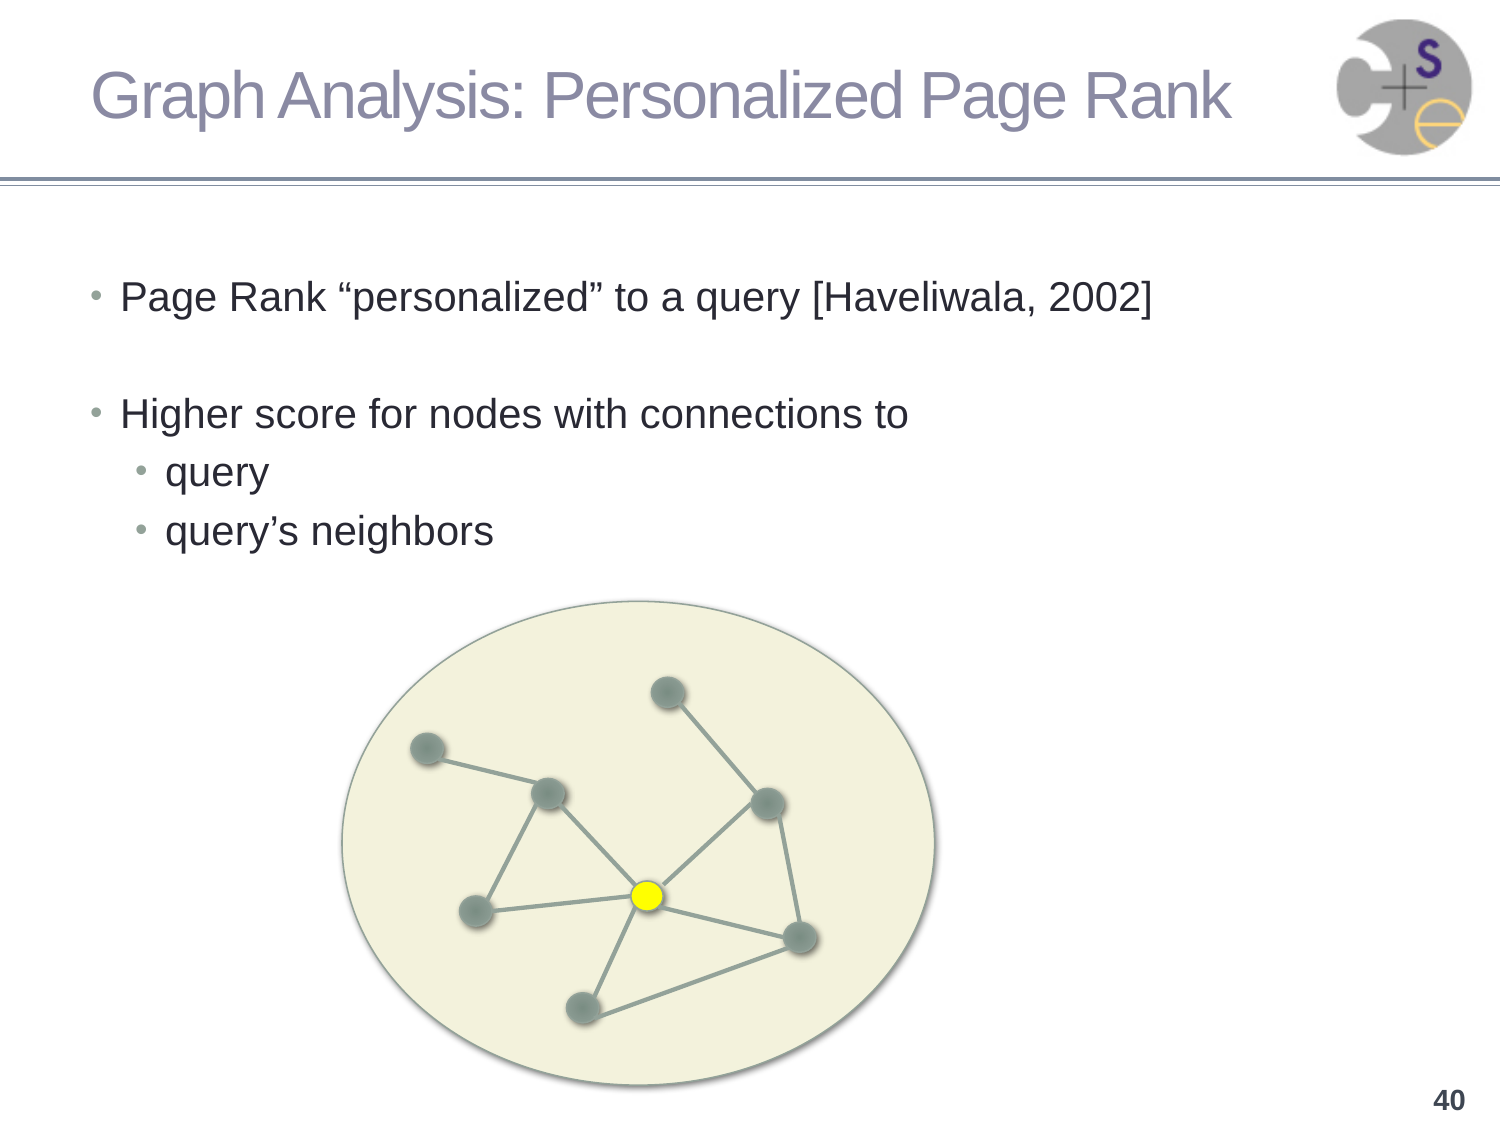

# Graph Analysis: Personalized Page Rank
Page Rank “personalized” to a query [Haveliwala, 2002]

Higher score for nodes with connections to
query
query’s neighbors

40